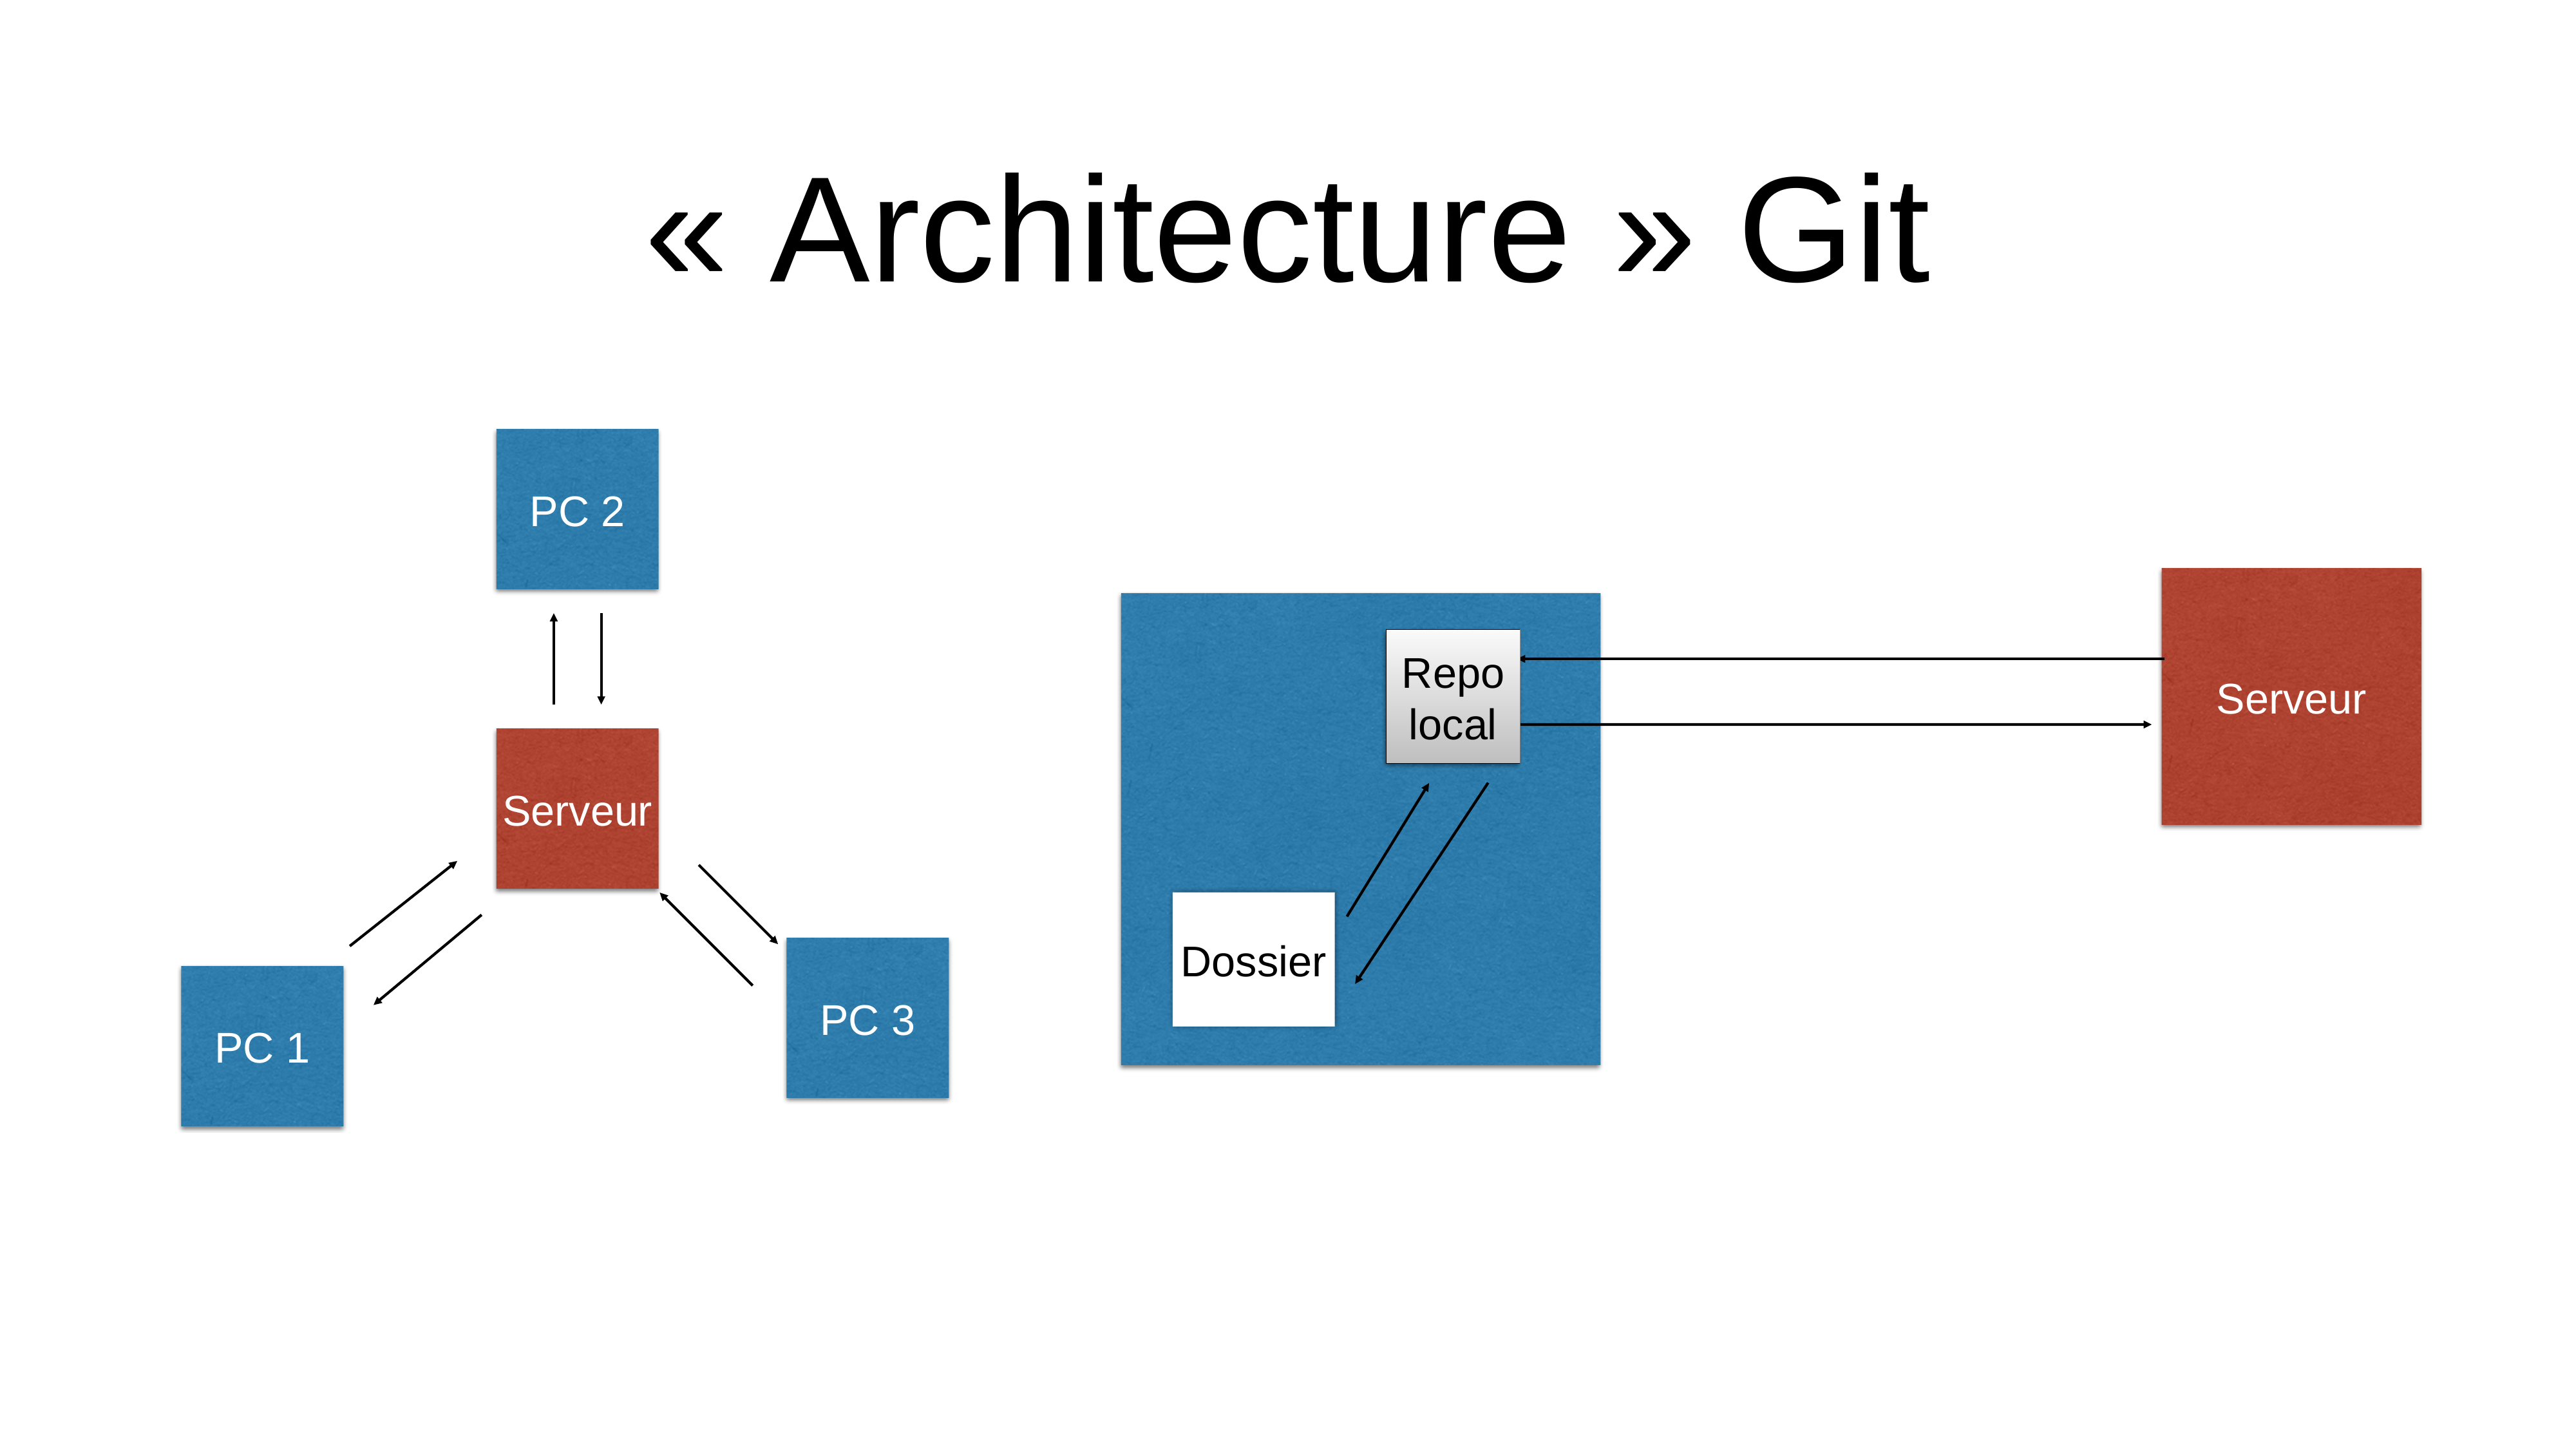

# « Architecture » Git

PC 2

Serveur

Repo local

Serveur

Dossier

PC 3

PC 1